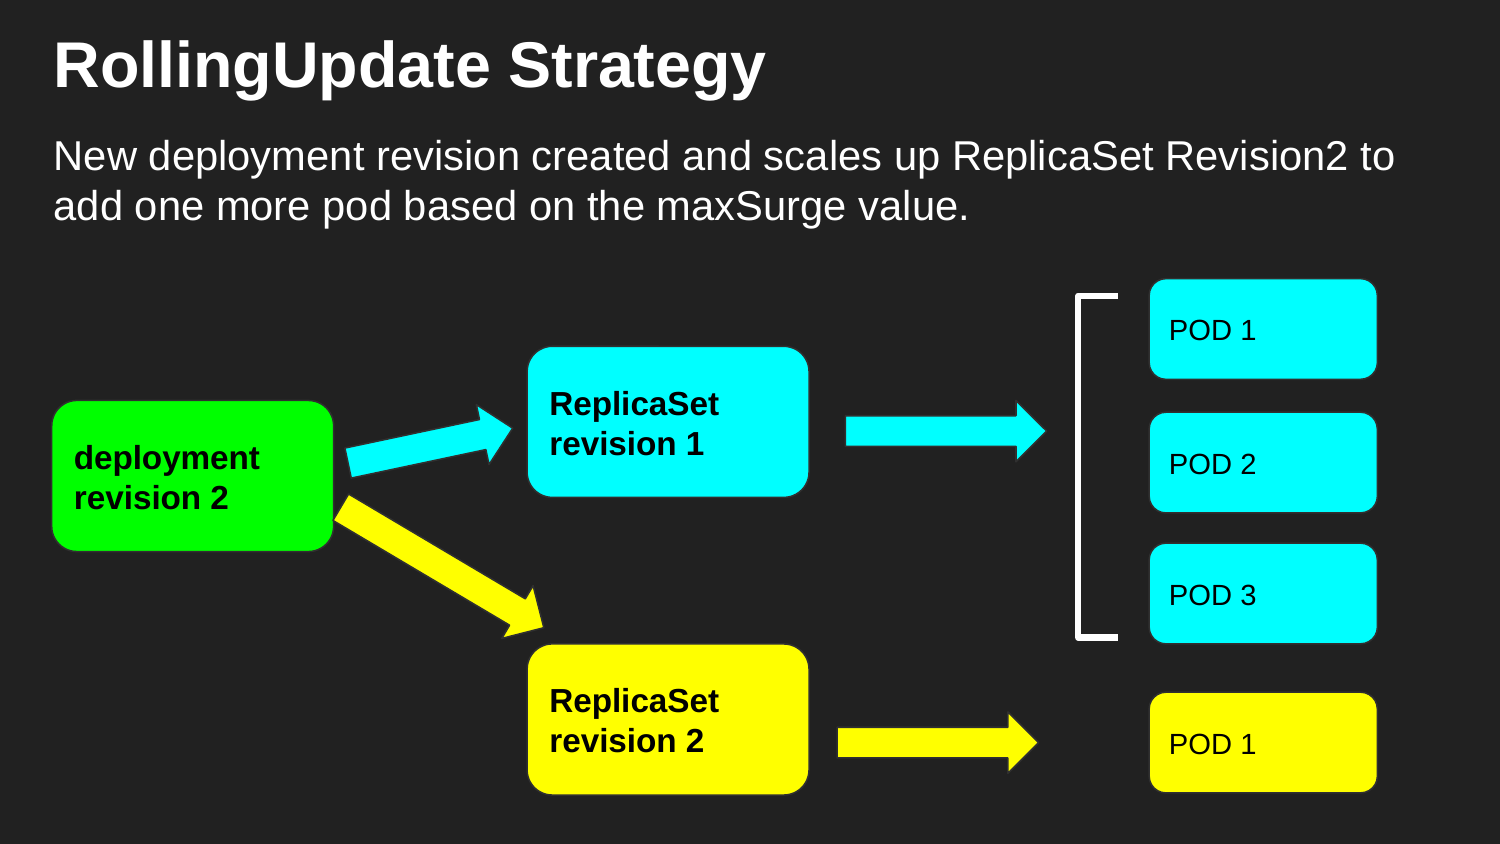

# RollingUpdate Strategy
New deployment revision created and scales up ReplicaSet Revision2 to add one more pod based on the maxSurge value.
POD 1

ReplicaSet
revision 1
deployment revision 2

POD 2

POD 3
ReplicaSet
revision 2
POD 1